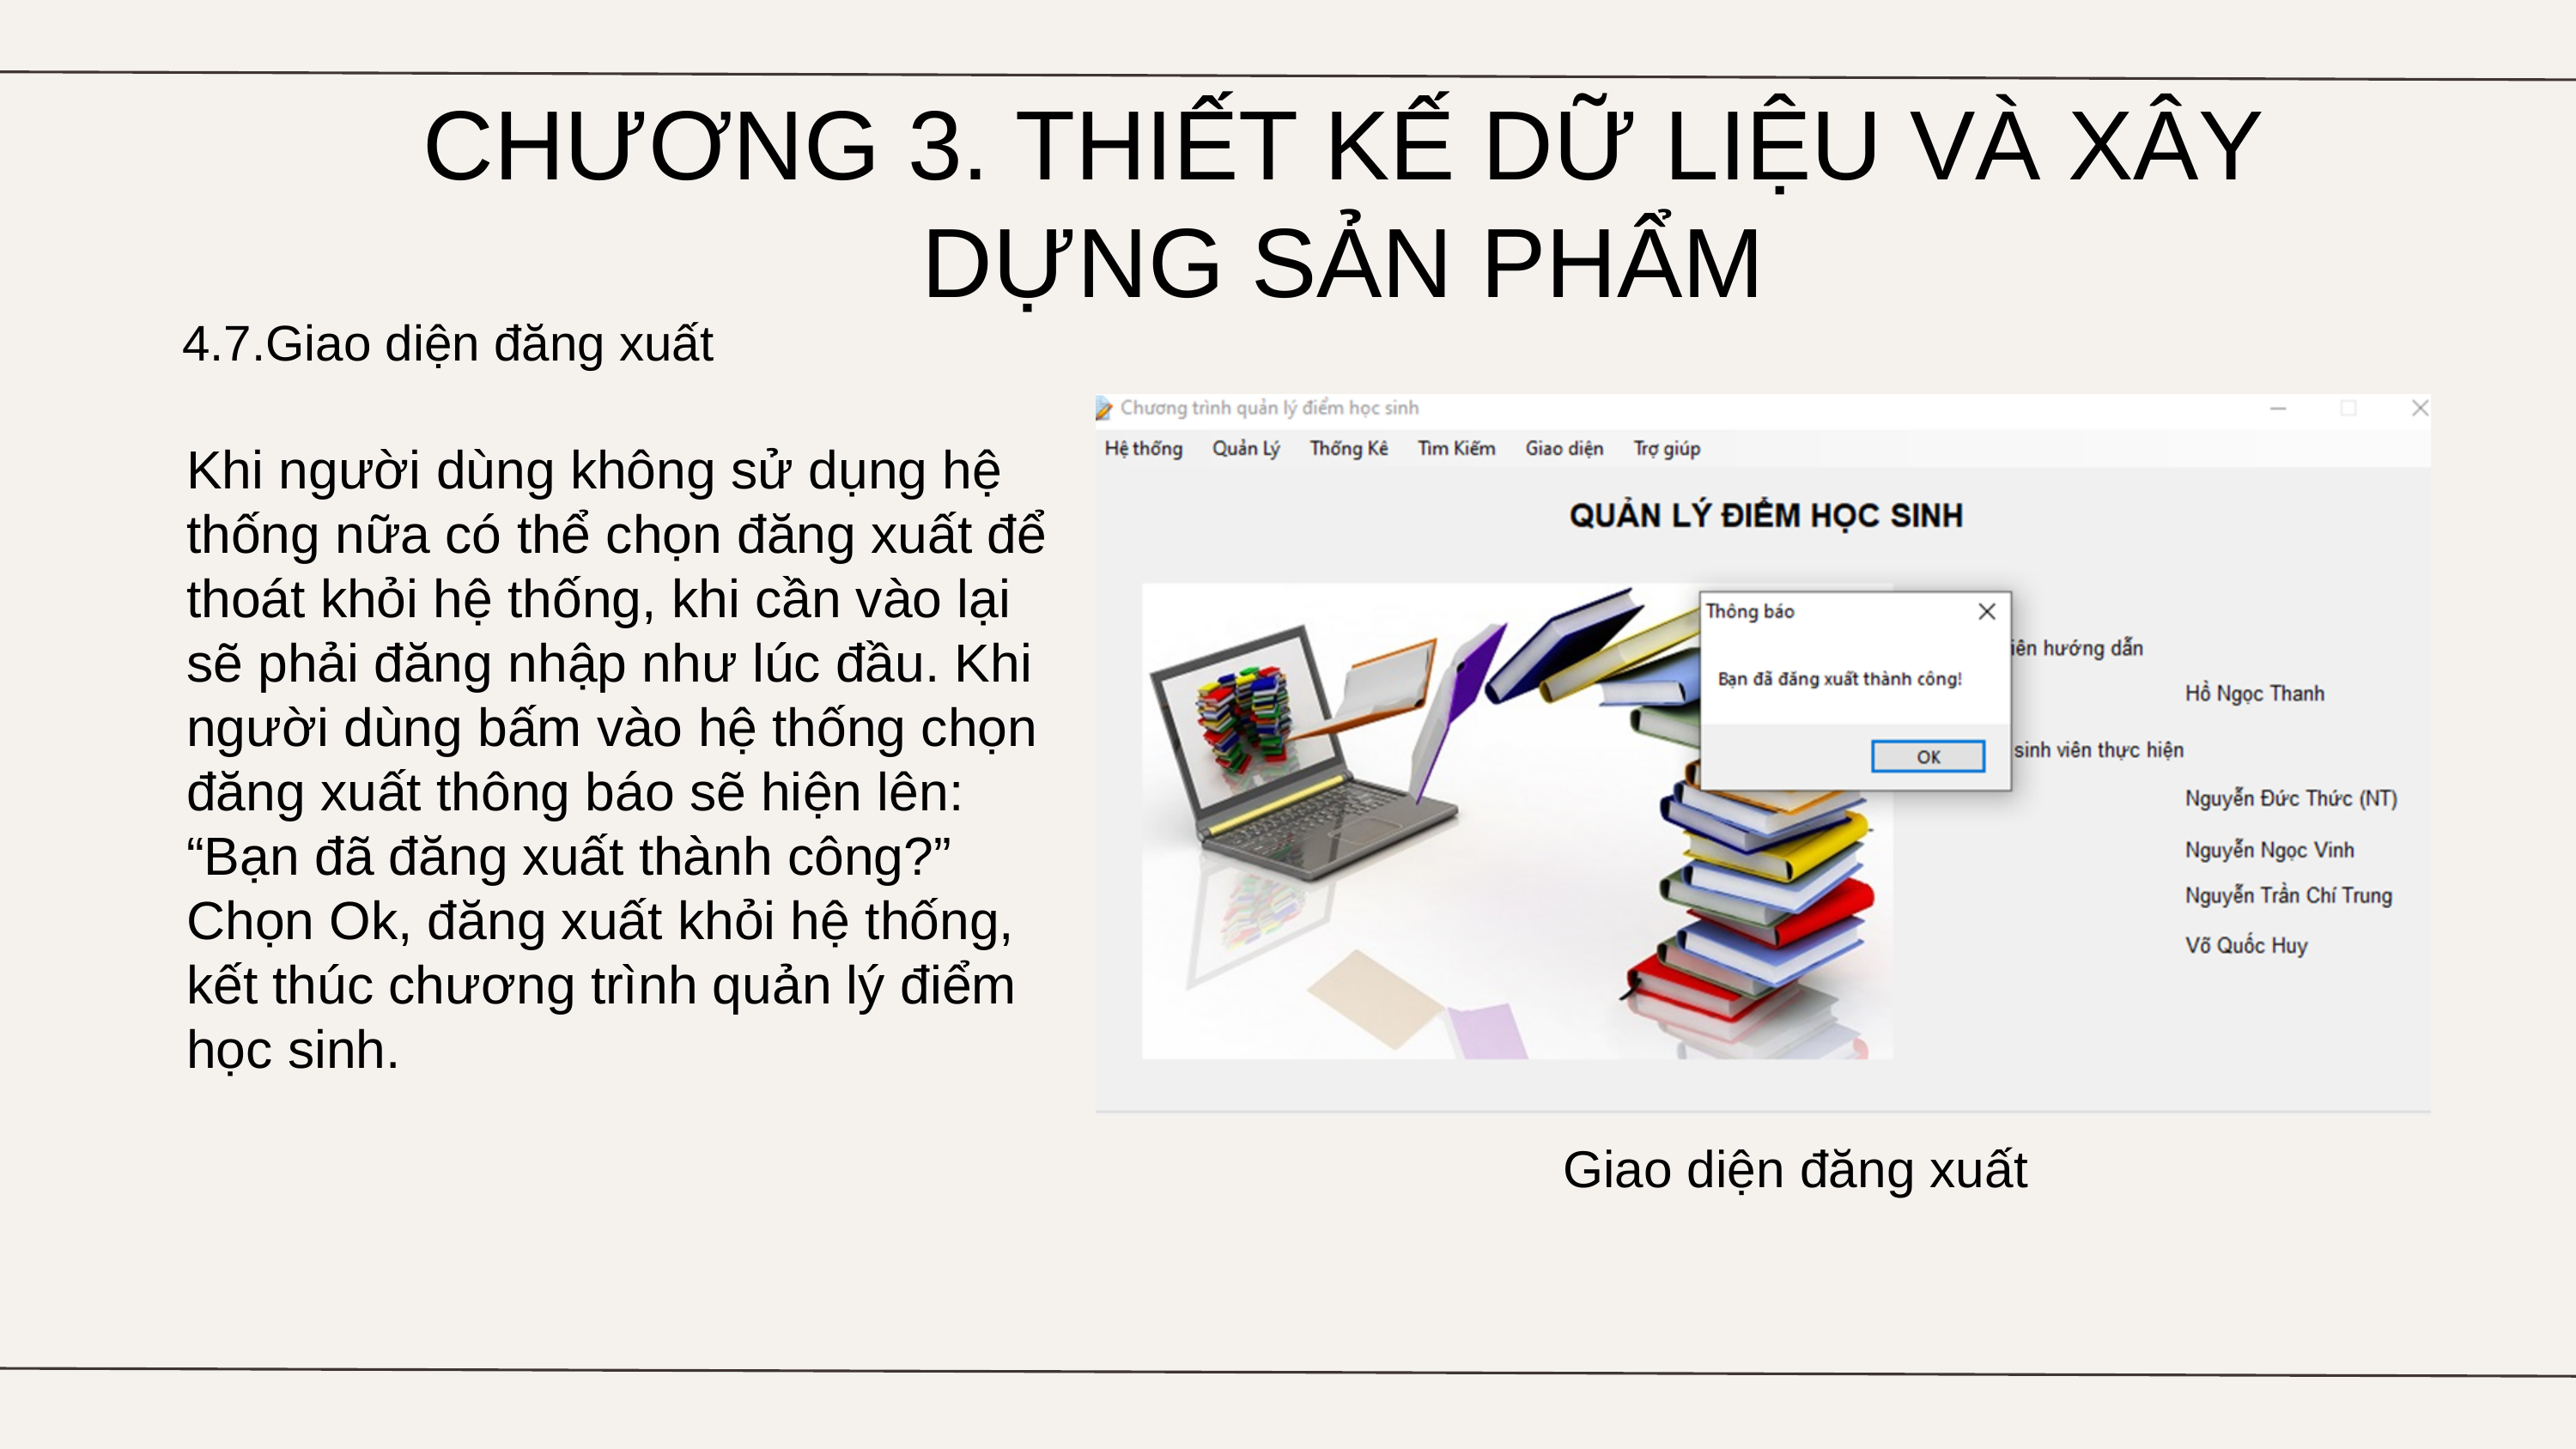

CHƯƠNG 3. THIẾT KẾ DỮ LIỆU VÀ XÂY DỰNG SẢN PHẨM
4.7.Giao diện đăng xuất

Khi người dùng không sử dụng hệ thống nữa có thể chọn đăng xuất để thoát khỏi hệ thống, khi cần vào lại sẽ phải đăng nhập như lúc đầu. Khi người dùng bấm vào hệ thống chọn đăng xuất thông báo sẽ hiện lên: “Bạn đã đăng xuất thành công?” Chọn Ok, đăng xuất khỏi hệ thống, kết thúc chương trình quản lý điểm học sinh.
Giao diện đăng xuất